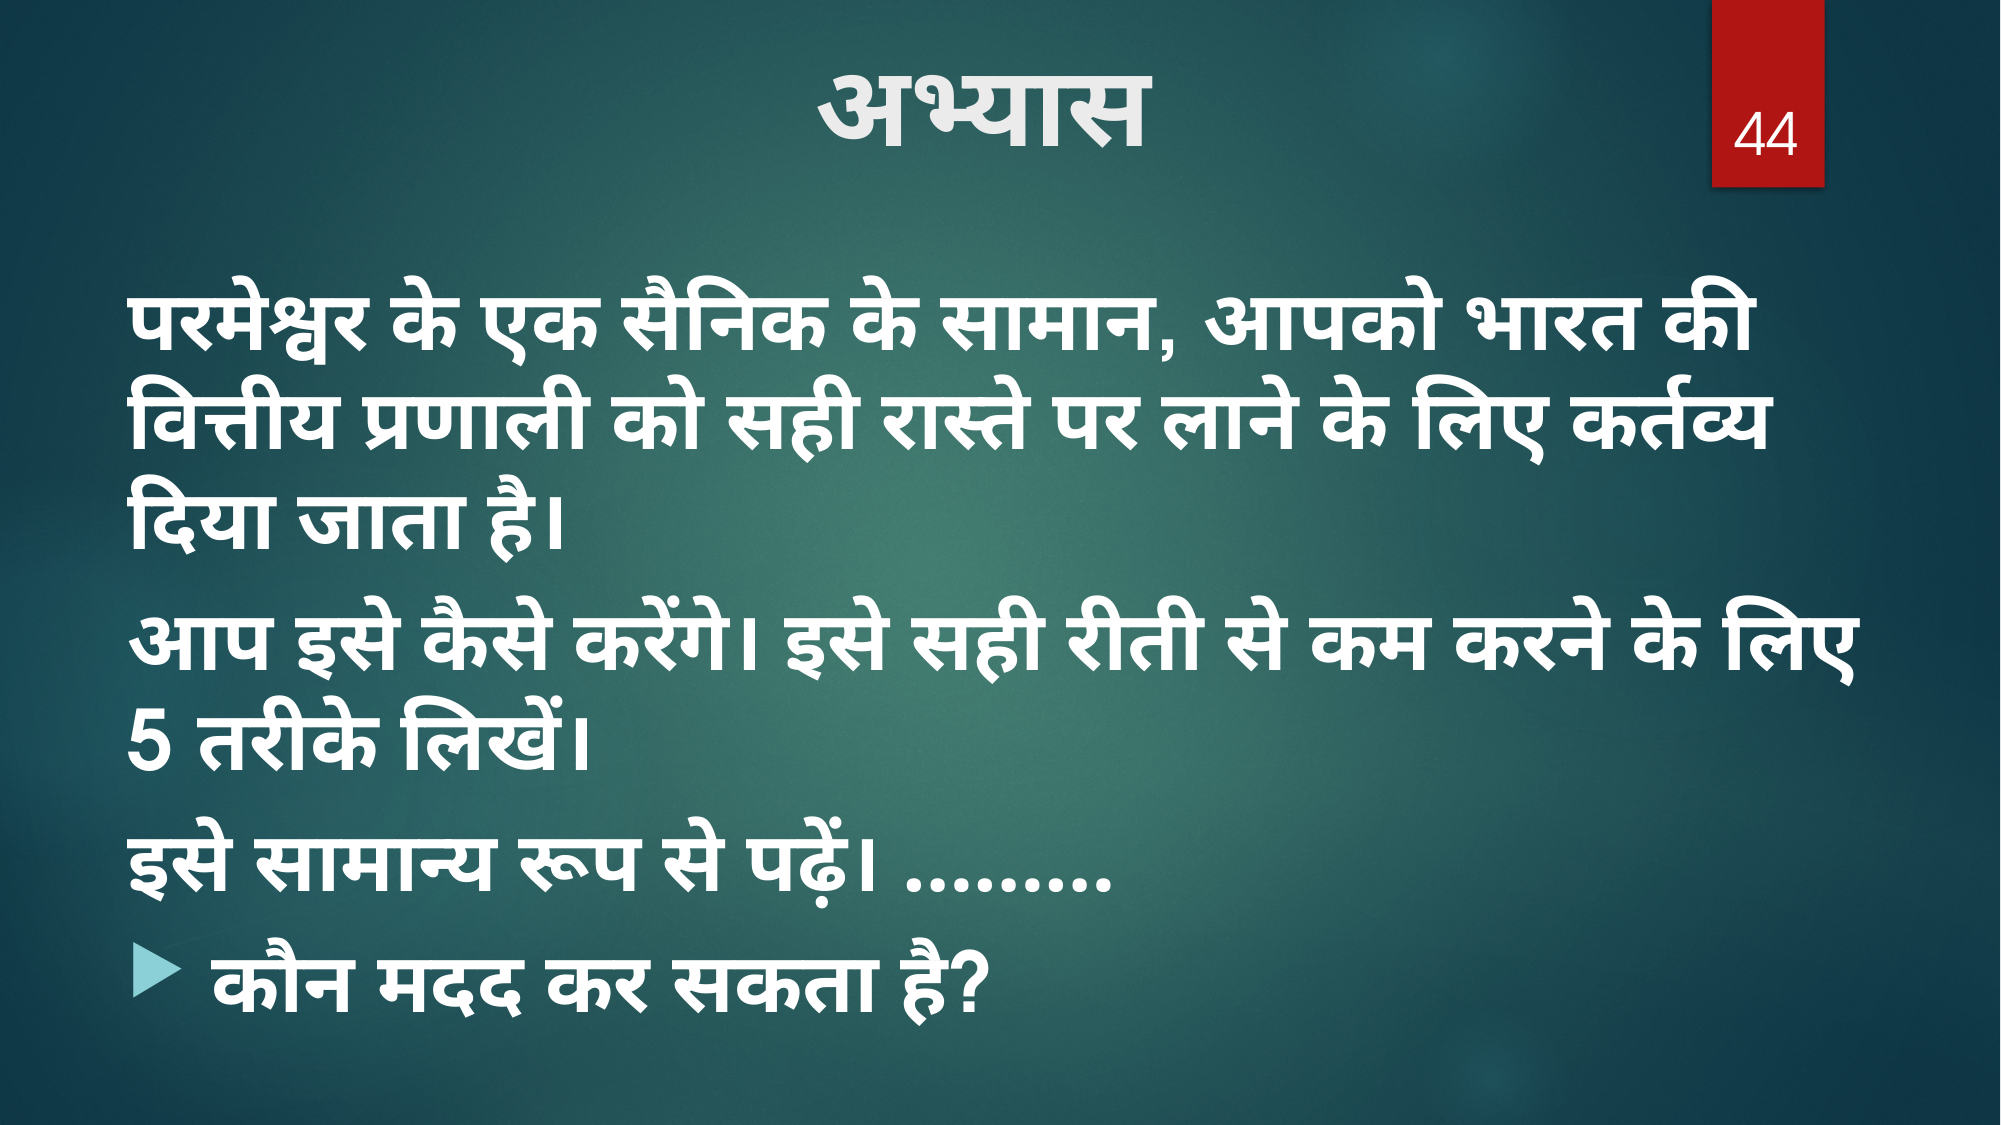

# अभ्यास
44
परमेश्वर के एक सैनिक के सामान, आपको भारत की वित्तीय प्रणाली को सही रास्ते पर लाने के लिए कर्तव्य दिया जाता है।
आप इसे कैसे करेंगे। इसे सही रीती से कम करने के लिए 5 तरीके लिखें।
इसे सामान्य रूप से पढ़ें। ………
 कौन मदद कर सकता है?